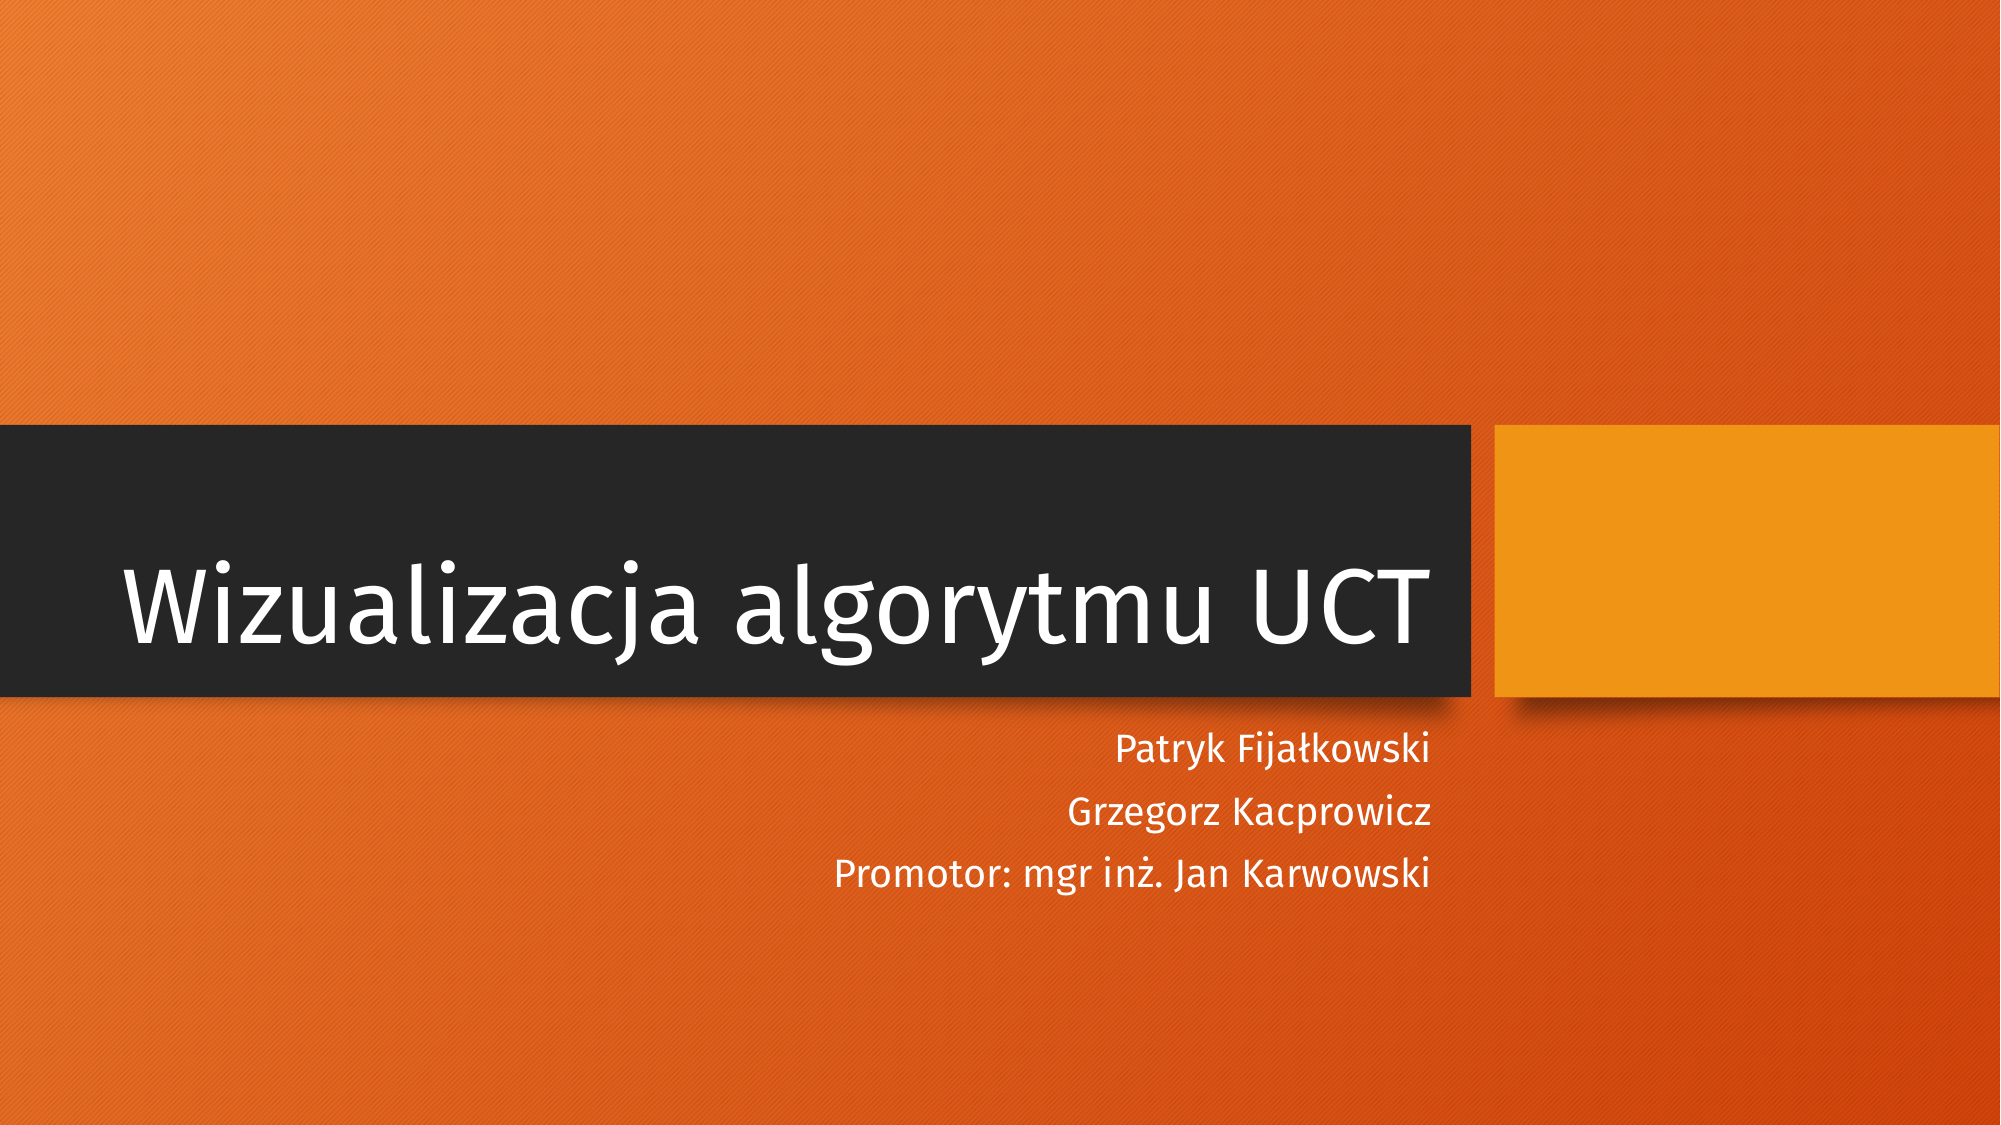

# Wizualizacja algorytmu UCT
Patryk Fijałkowski
Grzegorz Kacprowicz
Promotor: mgr inż. Jan Karwowski